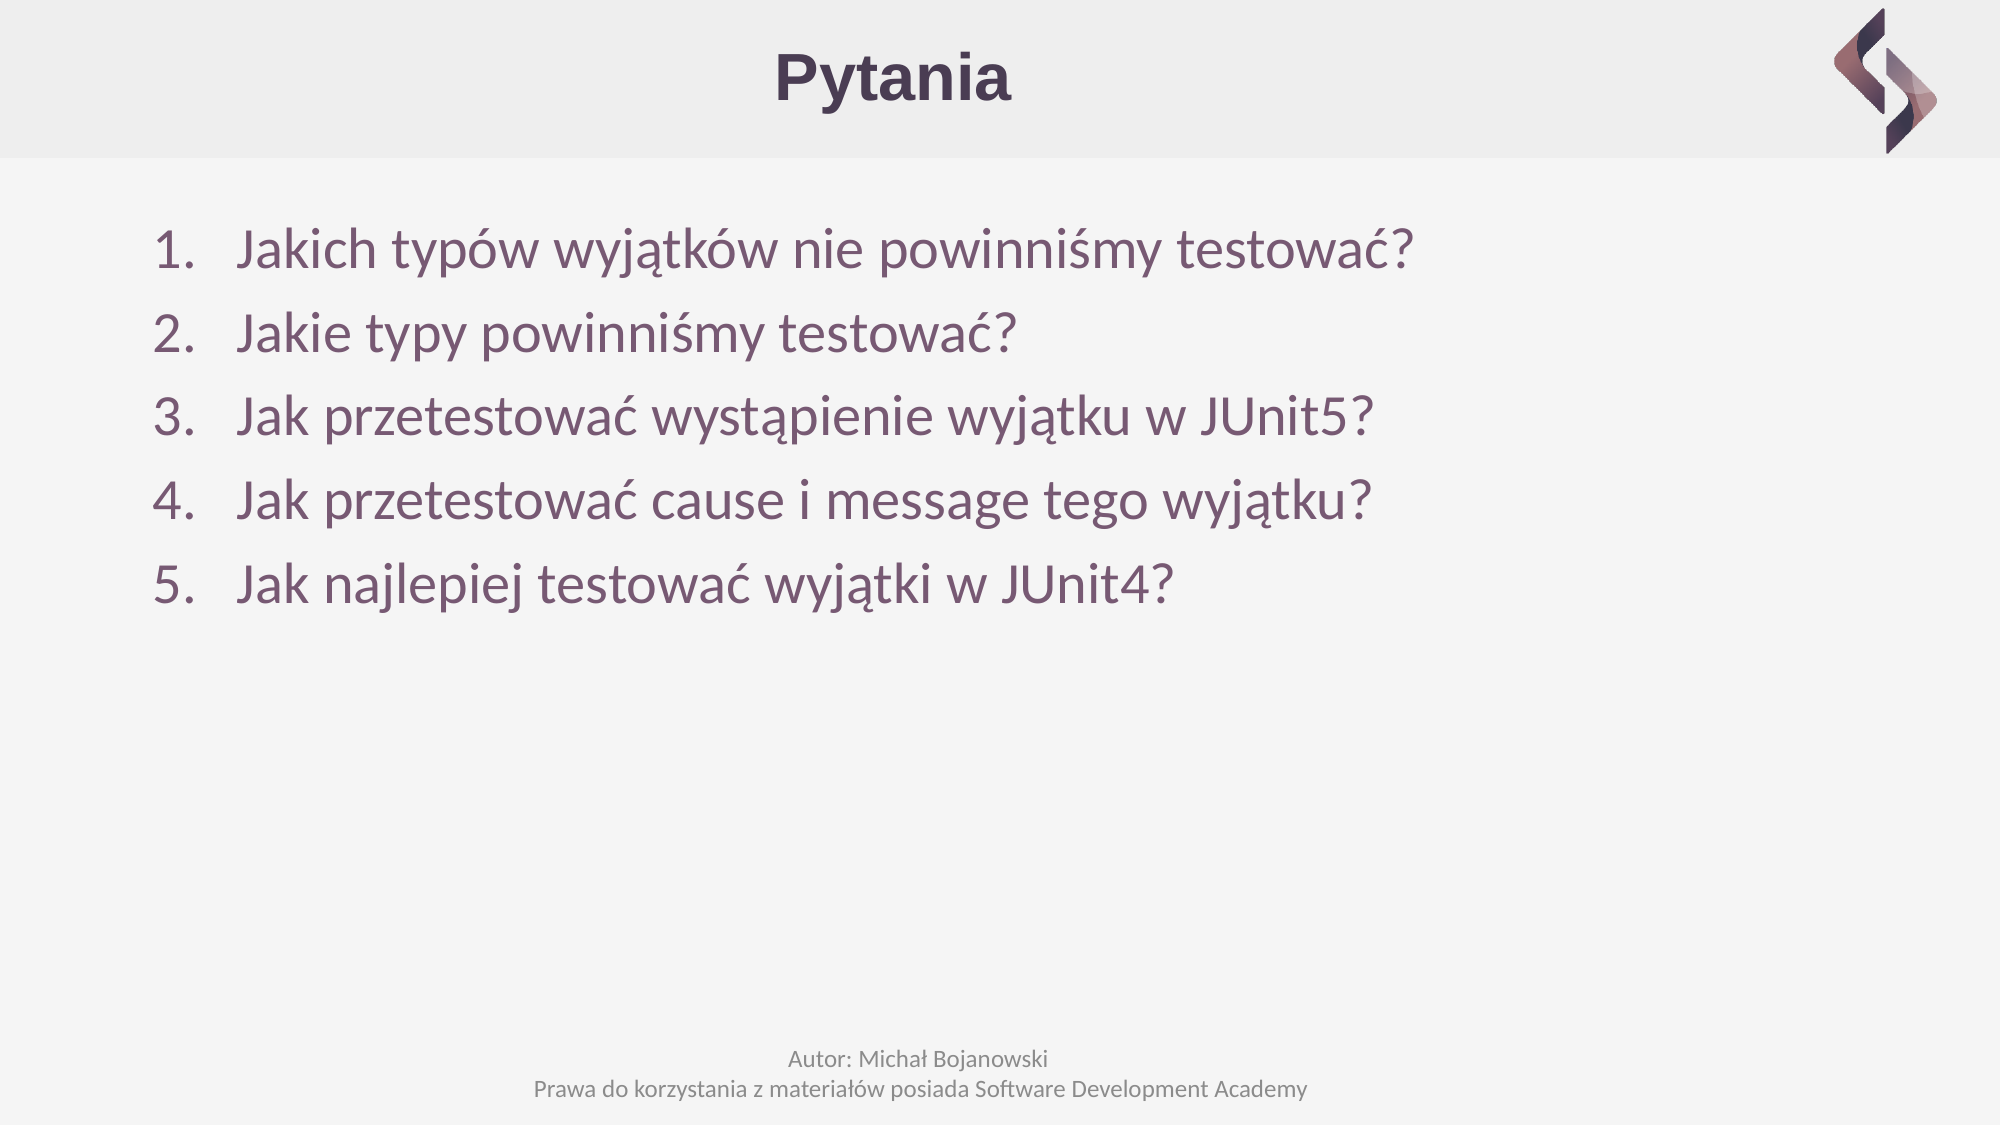

# Pytania

Jakich typów wyjątków nie powinniśmy testować?
Jakie typy powinniśmy testować?
Jak przetestować wystąpienie wyjątku w JUnit5?
Jak przetestować cause i message tego wyjątku?
Jak najlepiej testować wyjątki w JUnit4?

Autor: Michał Bojanowski
Prawa do korzystania z materiałów posiada Software Development Academy